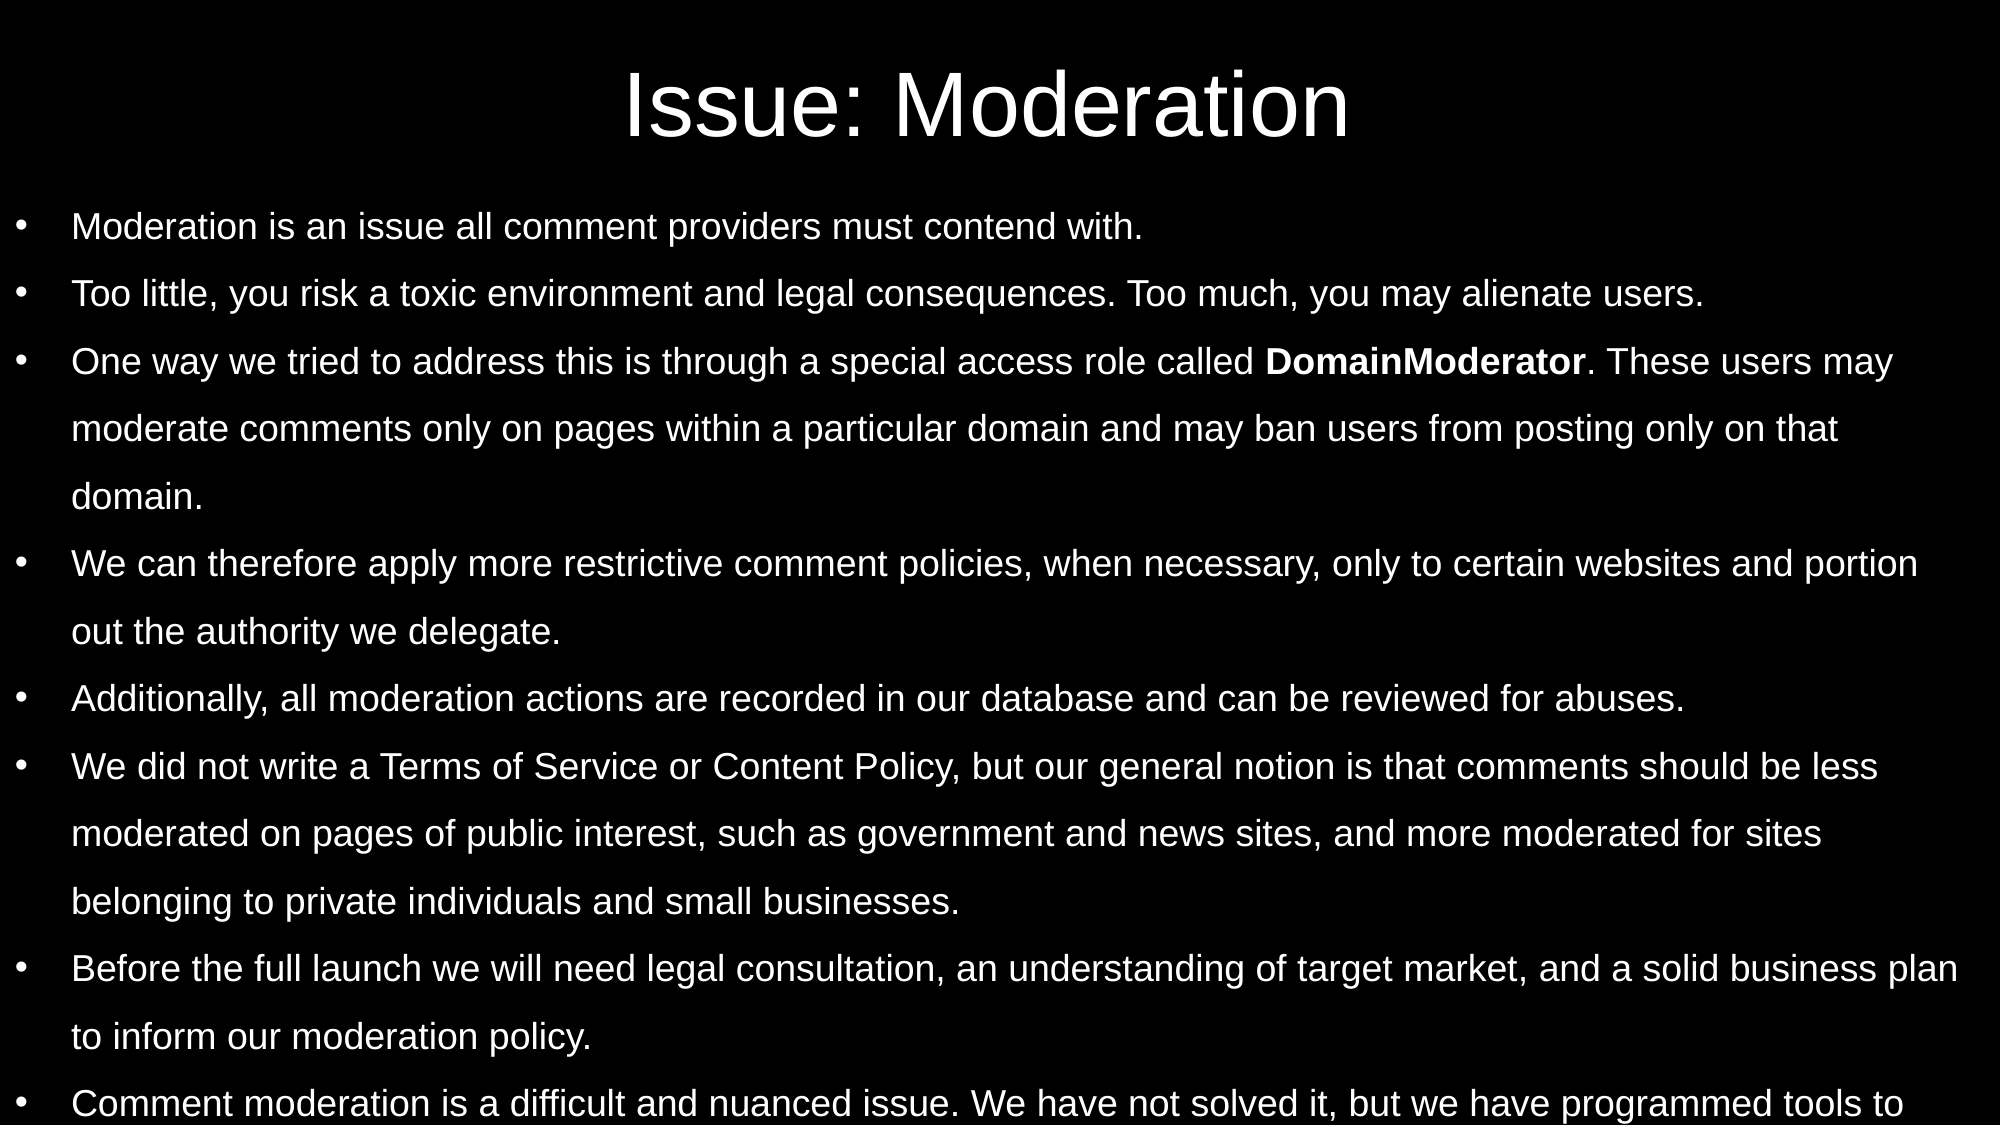

Issue: Moderation
Moderation is an issue all comment providers must contend with.
Too little, you risk a toxic environment and legal consequences. Too much, you may alienate users.
One way we tried to address this is through a special access role called DomainModerator. These users may moderate comments only on pages within a particular domain and may ban users from posting only on that domain.
We can therefore apply more restrictive comment policies, when necessary, only to certain websites and portion out the authority we delegate.
Additionally, all moderation actions are recorded in our database and can be reviewed for abuses.
We did not write a Terms of Service or Content Policy, but our general notion is that comments should be less moderated on pages of public interest, such as government and news sites, and more moderated for sites belonging to private individuals and small businesses.
Before the full launch we will need legal consultation, an understanding of target market, and a solid business plan to inform our moderation policy.
Comment moderation is a difficult and nuanced issue. We have not solved it, but we have programmed tools to approach it.